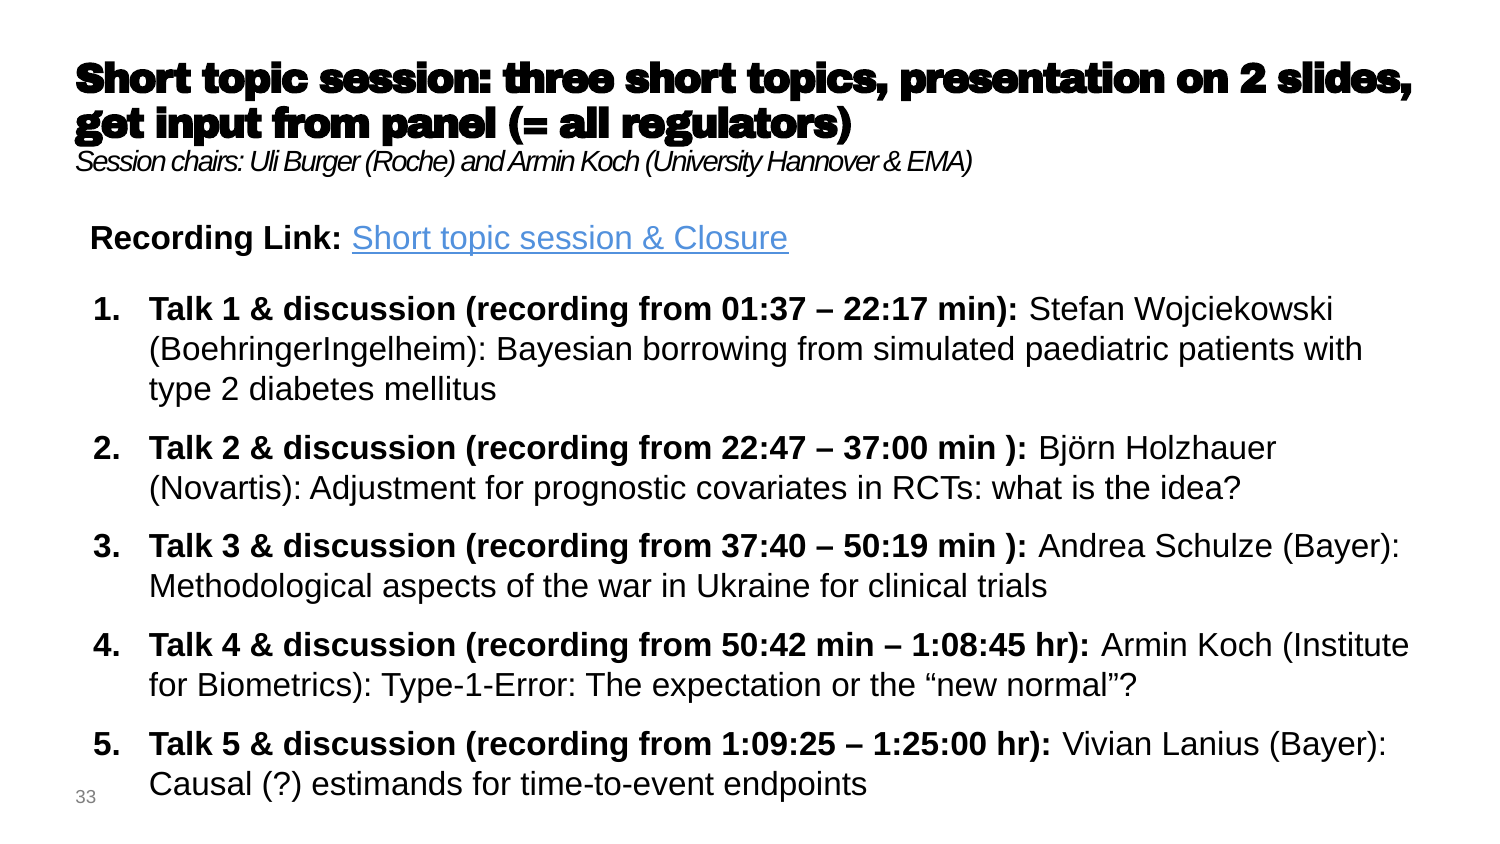

# Short topic session: three short topics, presentation on 2 slides, get input from panel (= all regulators) Session chairs: Uli Burger (Roche) and Armin Koch (University Hannover & EMA)
Recording Link: Short topic session & Closure
Talk 1 & discussion (recording from 01:37 – 22:17 min): Stefan Wojciekowski (BoehringerIngelheim): Bayesian borrowing from simulated paediatric patients with type 2 diabetes mellitus
Talk 2 & discussion (recording from 22:47 – 37:00 min ): Björn Holzhauer (Novartis): Adjustment for prognostic covariates in RCTs: what is the idea?
Talk 3 & discussion (recording from 37:40 – 50:19 min ): Andrea Schulze (Bayer): Methodological aspects of the war in Ukraine for clinical trials
Talk 4 & discussion (recording from 50:42 min – 1:08:45 hr): Armin Koch (Institute for Biometrics): Type-1-Error: The expectation or the “new normal”?
Talk 5 & discussion (recording from 1:09:25 – 1:25:00 hr): Vivian Lanius (Bayer): Causal (?) estimands for time-to-event endpoints
33